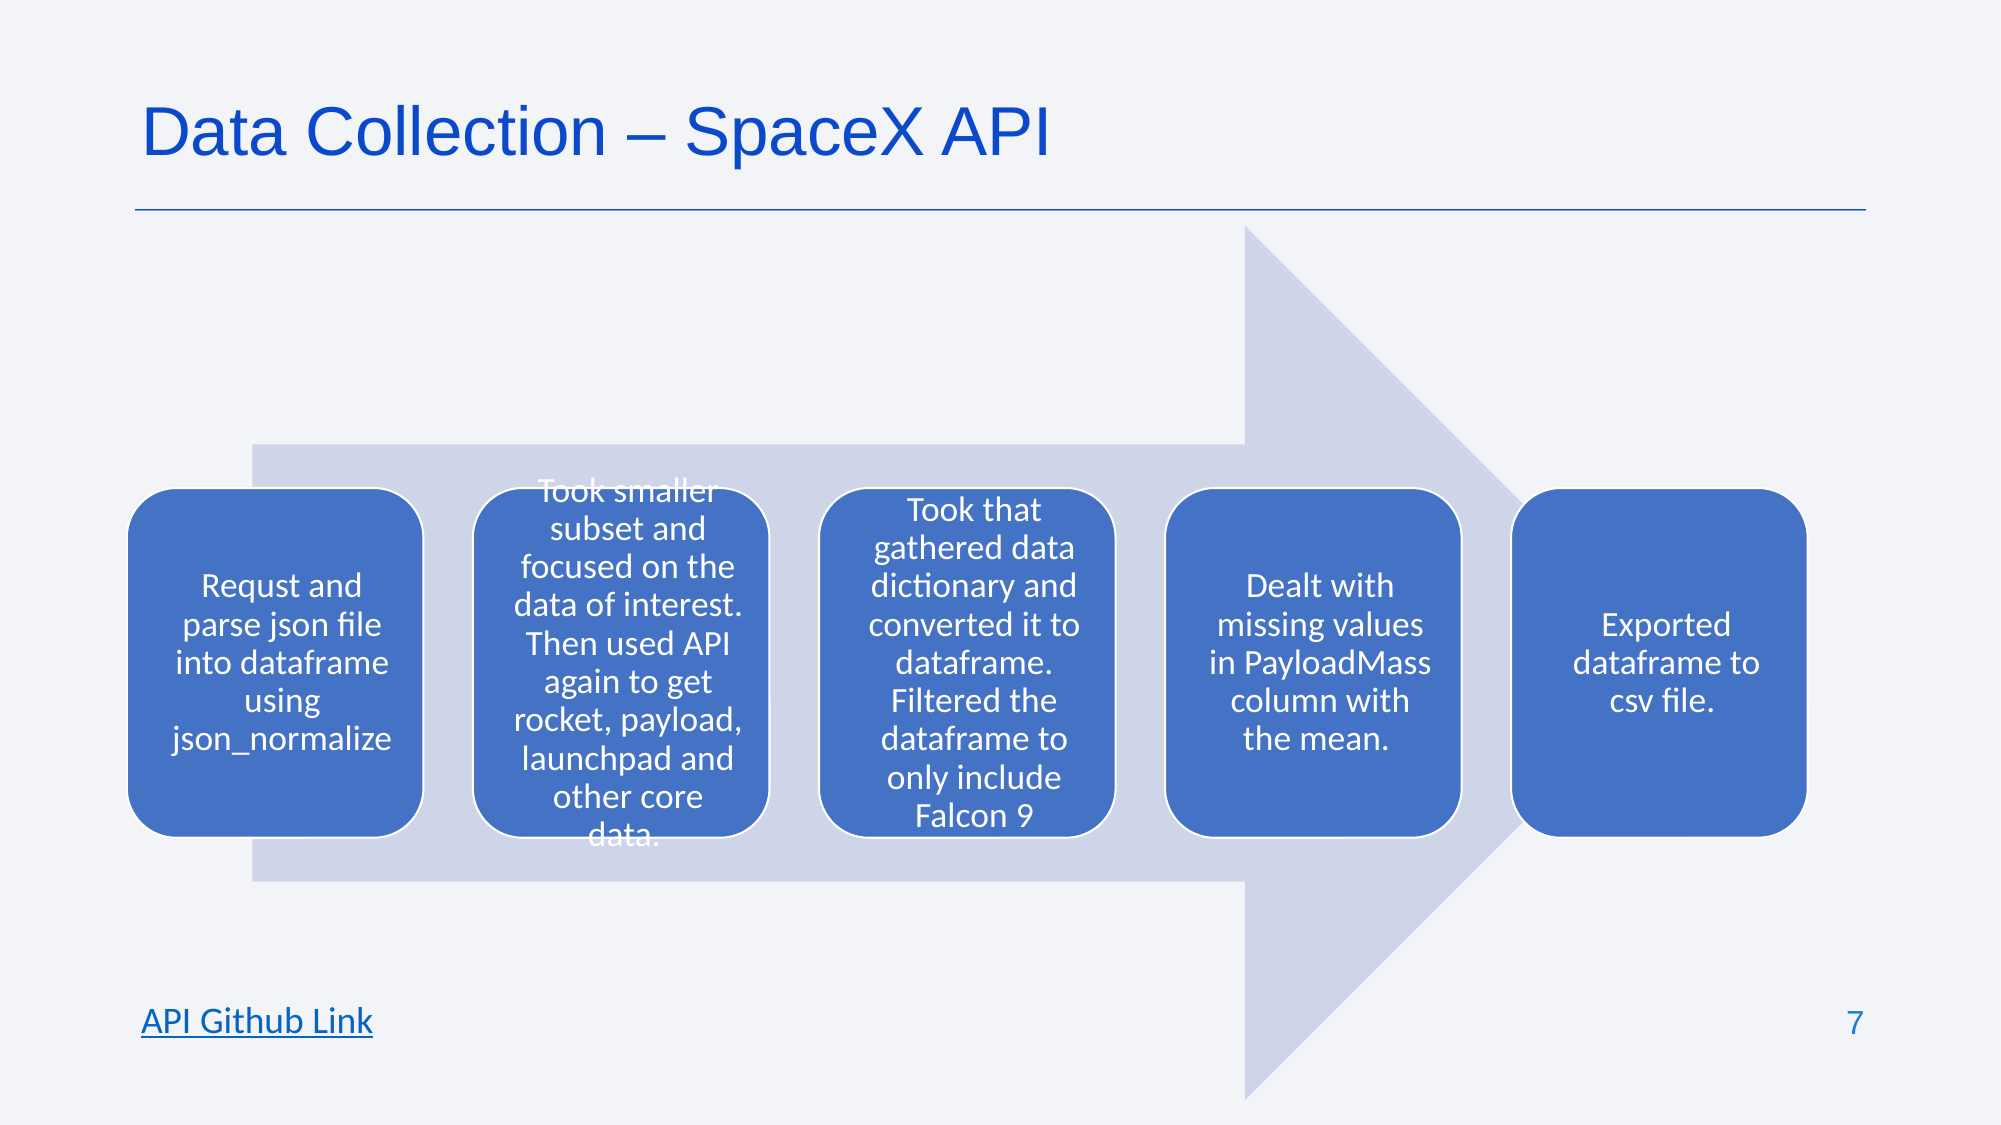

Data Collection – SpaceX API
Requst and parse json file into dataframe using json_normalize
Took smaller subset and focused on the data of interest. Then used API again to get rocket, payload, launchpad and other core data.
Took that gathered data dictionary and converted it to dataframe. Filtered the dataframe to only include Falcon 9
Dealt with missing values in PayloadMass column with the mean.
Exported dataframe to csv file.
API Github Link
7